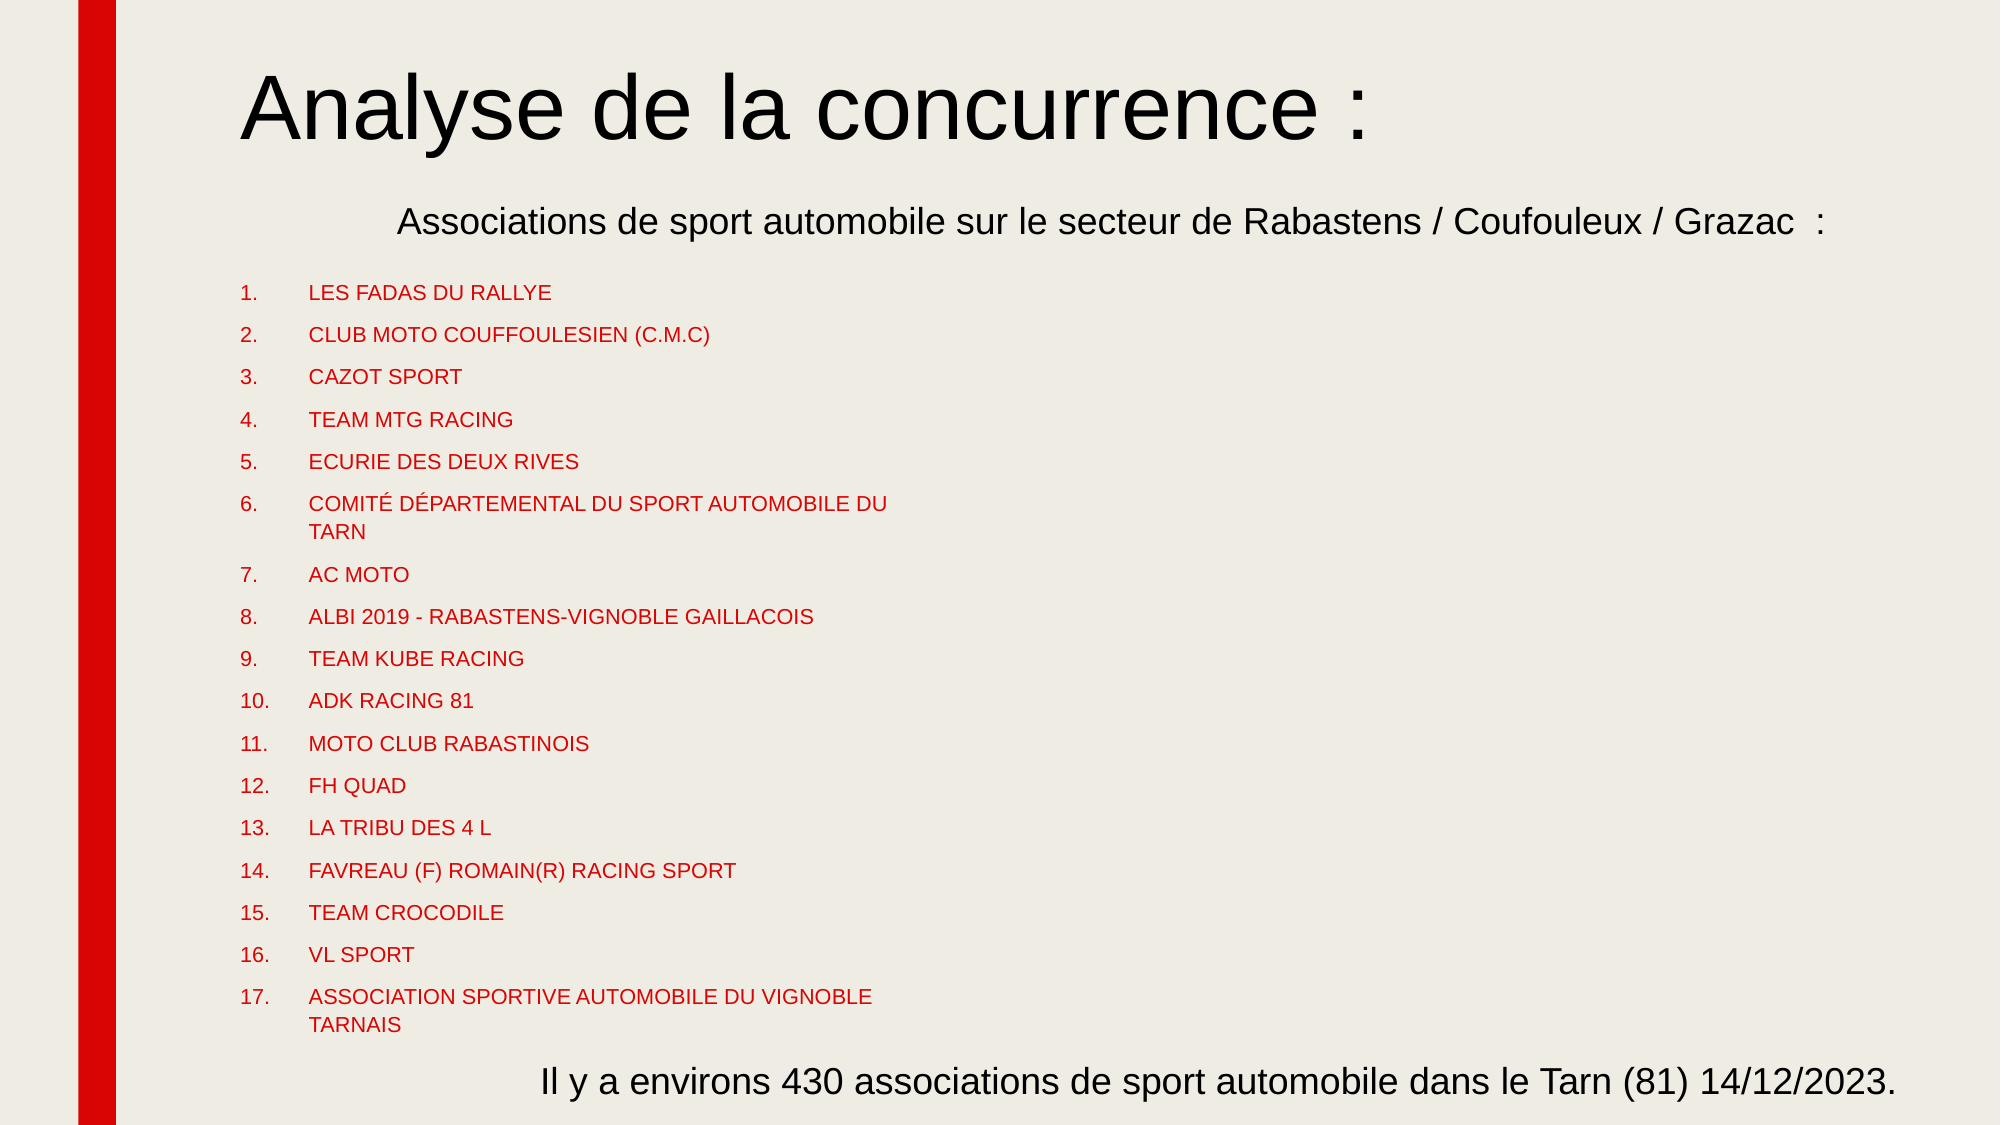

# Analyse de la concurrence :
Associations de sport automobile sur le secteur de Rabastens / Coufouleux / Grazac  :
LES FADAS DU RALLYE
CLUB MOTO COUFFOULESIEN (C.M.C)
CAZOT SPORT
TEAM MTG RACING
ECURIE DES DEUX RIVES
COMITÉ DÉPARTEMENTAL DU SPORT AUTOMOBILE DU TARN
AC MOTO
ALBI 2019 - RABASTENS-VIGNOBLE GAILLACOIS
TEAM KUBE RACING
ADK RACING 81
MOTO CLUB RABASTINOIS
FH QUAD
LA TRIBU DES 4 L
FAVREAU (F) ROMAIN(R) RACING SPORT
TEAM CROCODILE
VL SPORT
ASSOCIATION SPORTIVE AUTOMOBILE DU VIGNOBLE TARNAIS

Il y a environs 430 associations de sport automobile dans le Tarn (81) 14/12/2023.